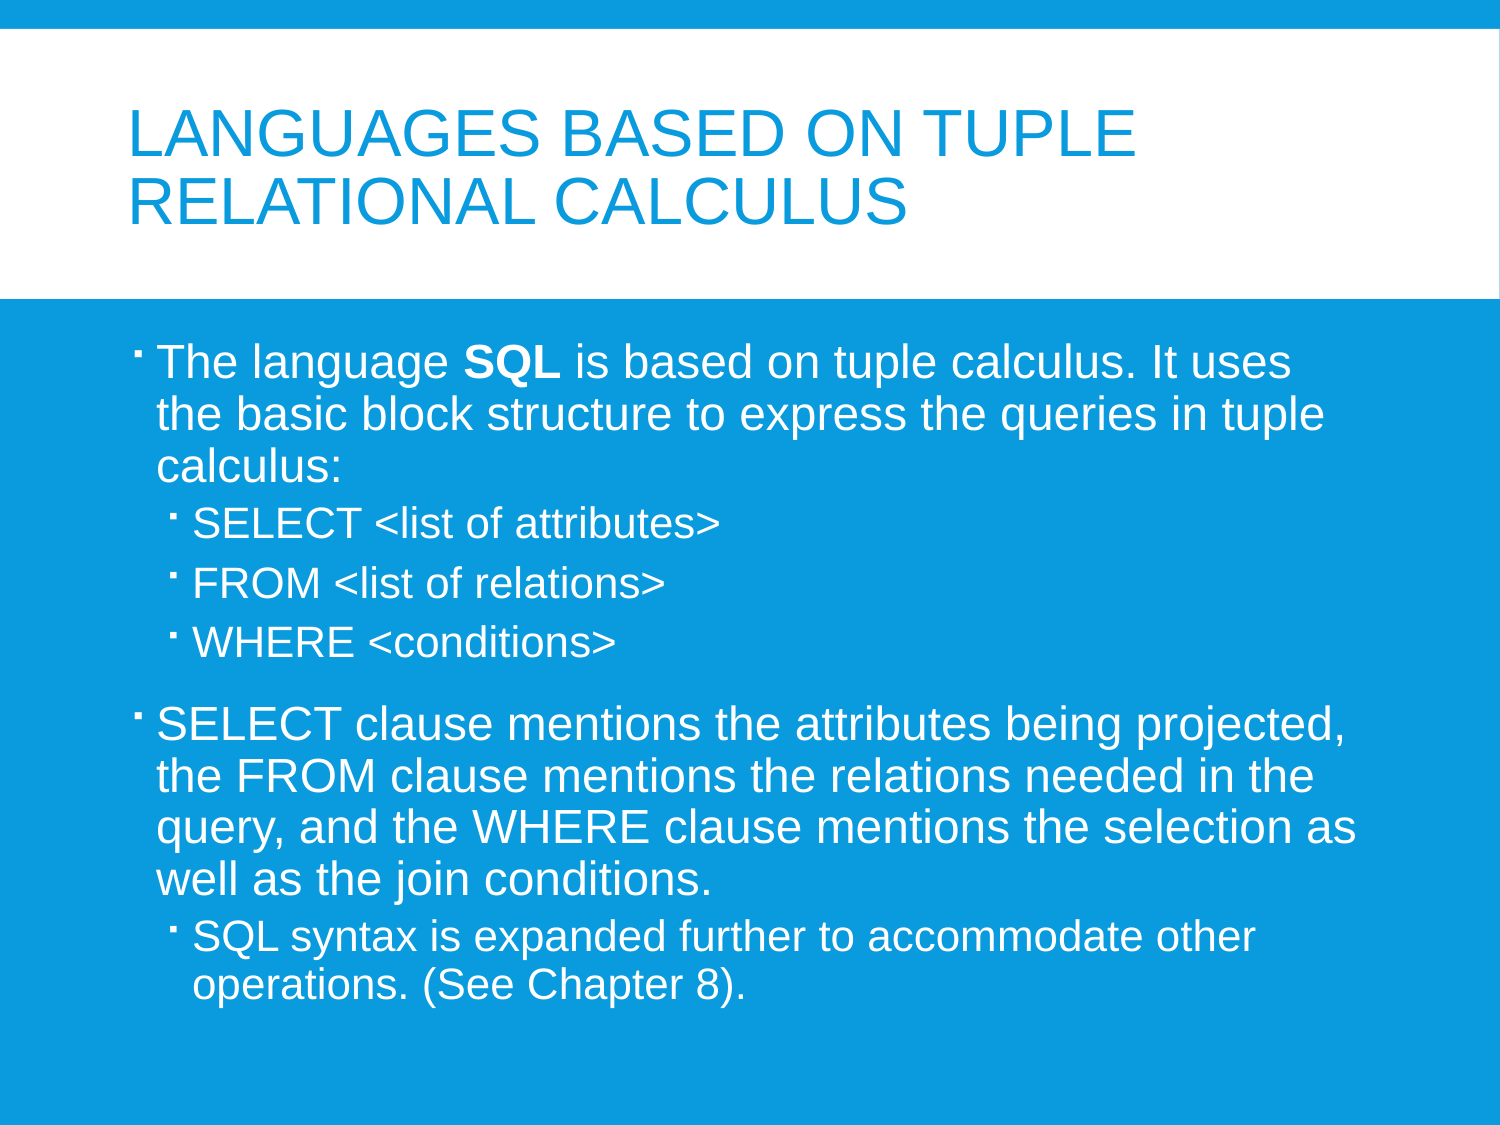

# Languages Based on Tuple Relational Calculus
The language SQL is based on tuple calculus. It uses the basic block structure to express the queries in tuple calculus:
SELECT <list of attributes>
FROM <list of relations>
WHERE <conditions>
SELECT clause mentions the attributes being projected, the FROM clause mentions the relations needed in the query, and the WHERE clause mentions the selection as well as the join conditions.
SQL syntax is expanded further to accommodate other operations. (See Chapter 8).